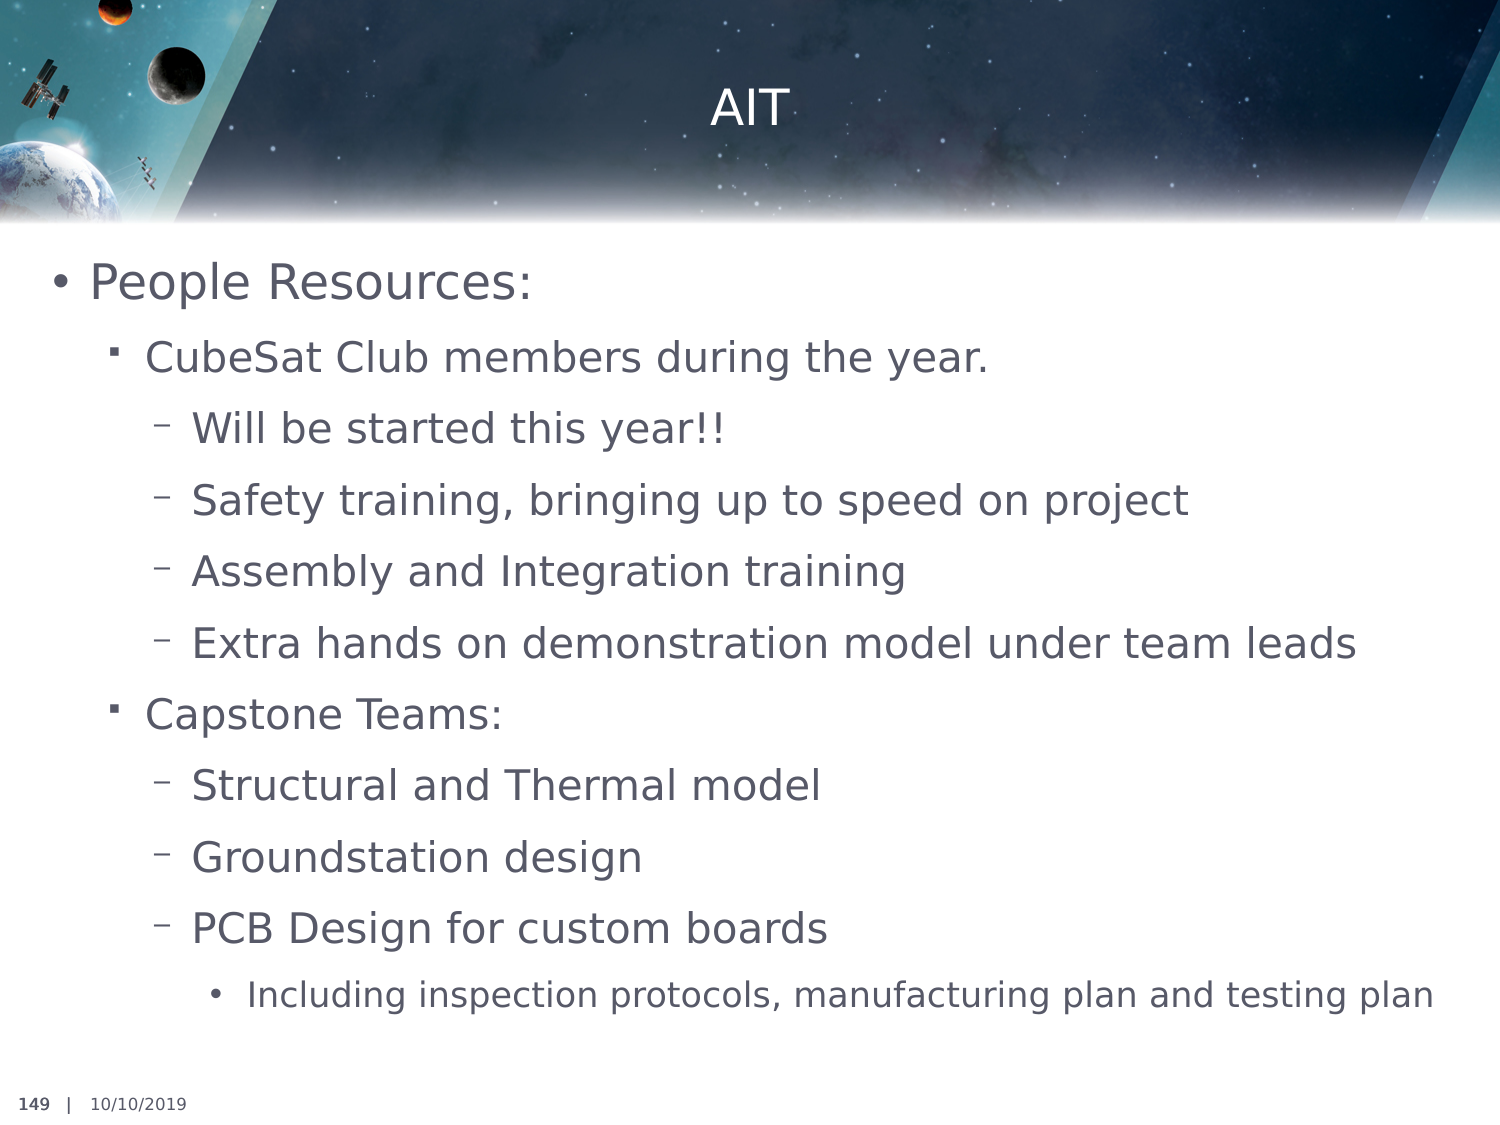

# AIT
People Resources:
CubeSat Club members during the year.
Will be started this year!!
Safety training, bringing up to speed on project
Assembly and Integration training
Extra hands on demonstration model under team leads
Capstone Teams:
Structural and Thermal model
Groundstation design
PCB Design for custom boards
Including inspection protocols, manufacturing plan and testing plan

149   |